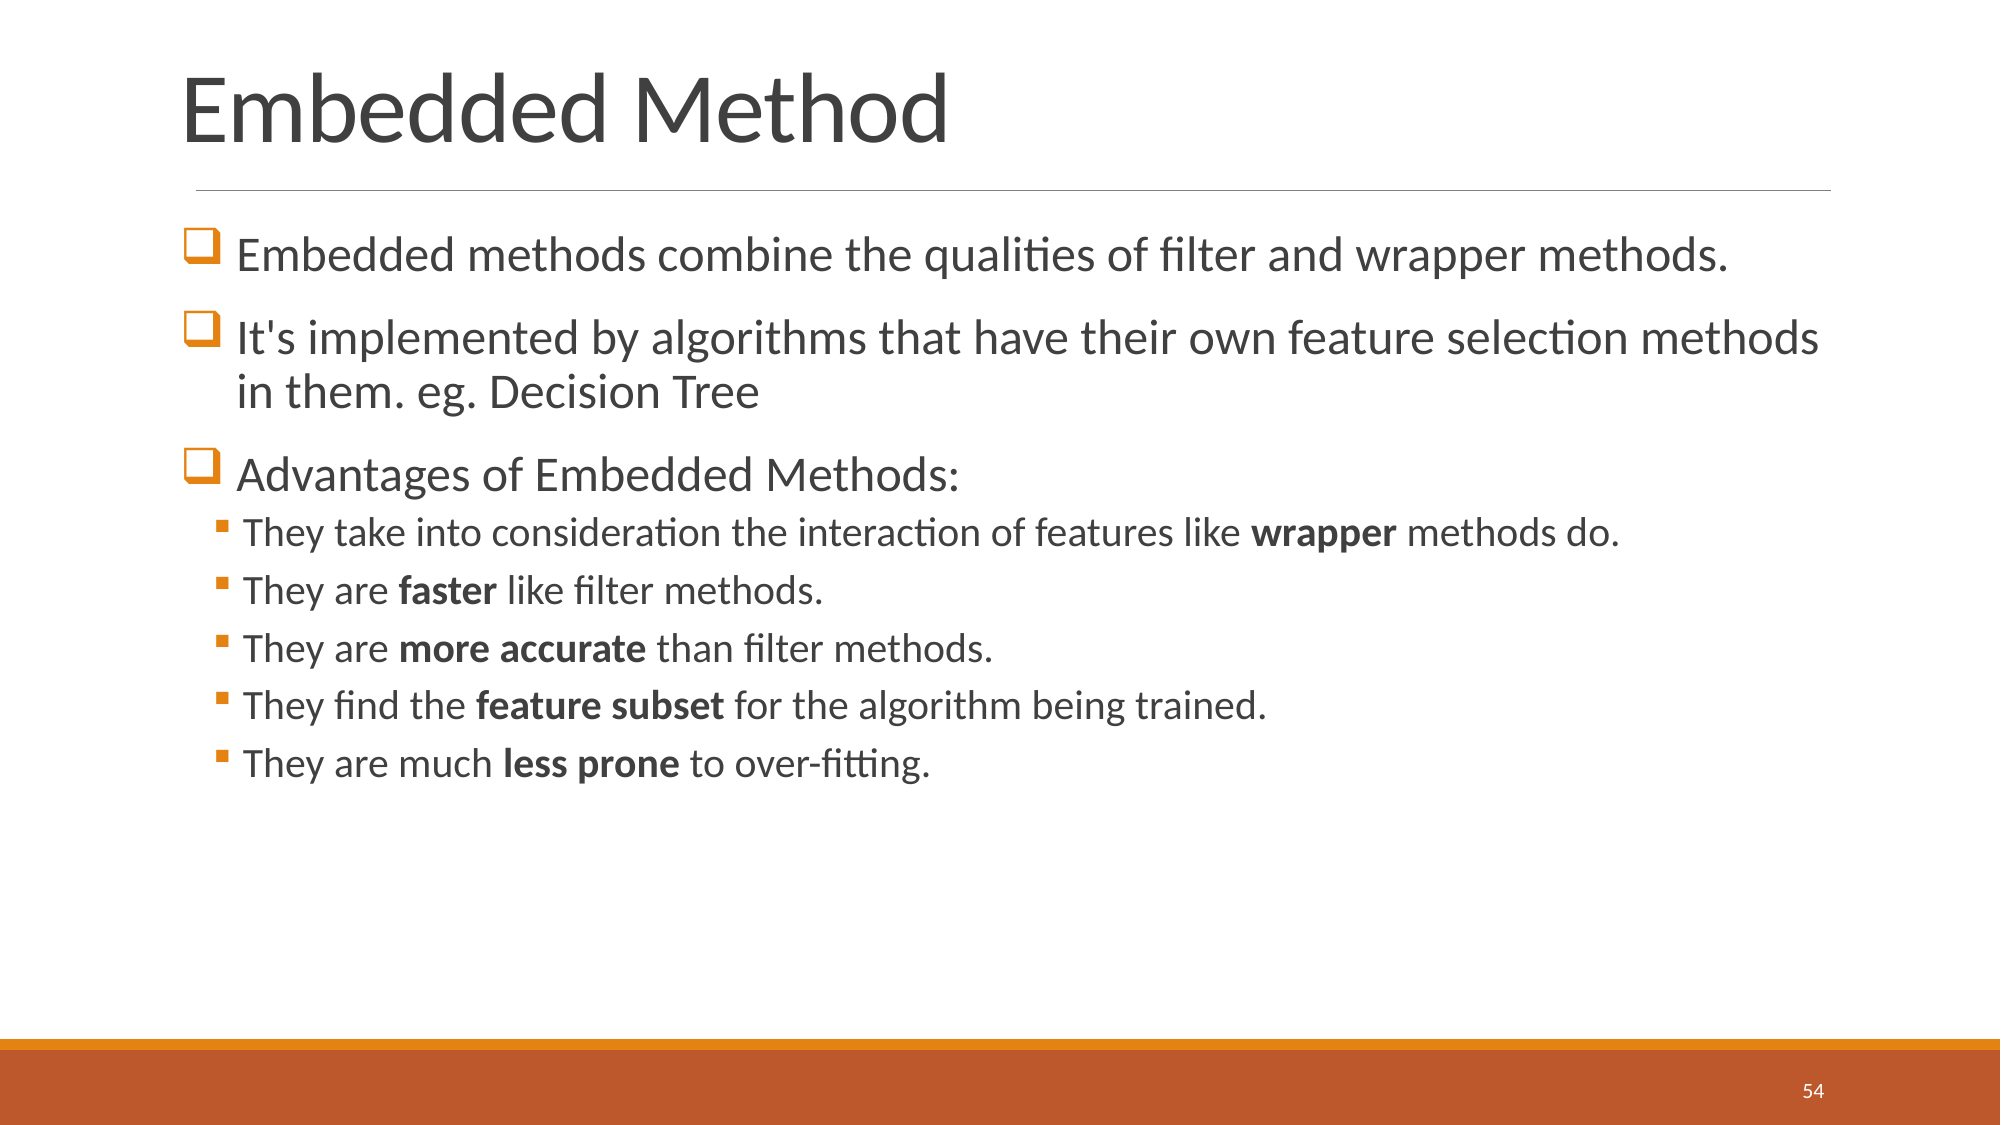

# Embedded Method
Embedded methods combine the qualities of filter and wrapper methods.
It's implemented by algorithms that have their own feature selection methods in them. eg. Decision Tree
Advantages of Embedded Methods:
They take into consideration the interaction of features like wrapper methods do.
They are faster like filter methods.
They are more accurate than filter methods.
They find the feature subset for the algorithm being trained.
They are much less prone to over-fitting.
54